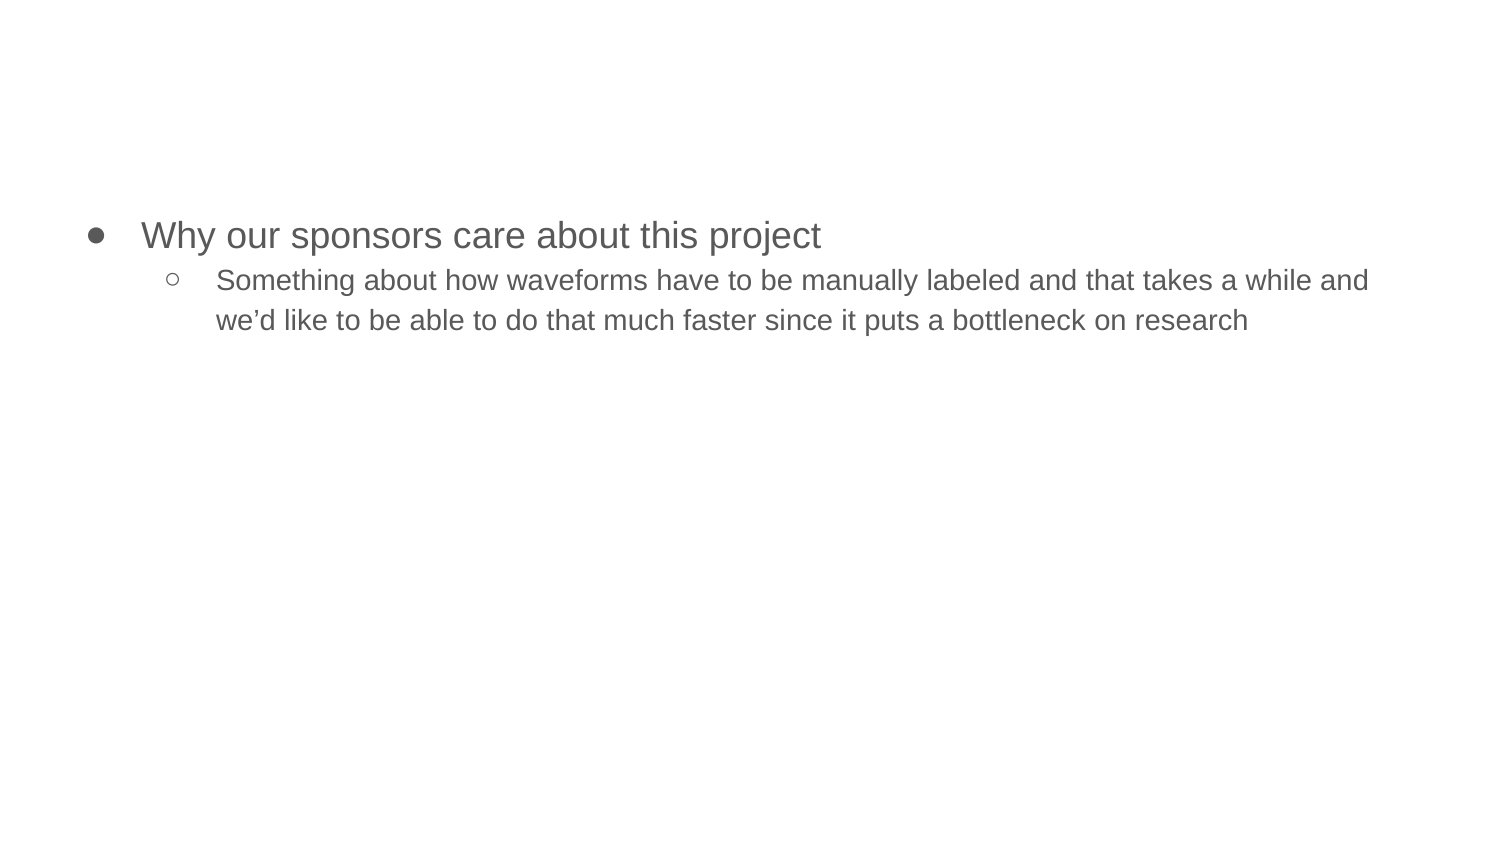

#
Why our sponsors care about this project
Something about how waveforms have to be manually labeled and that takes a while and we’d like to be able to do that much faster since it puts a bottleneck on research